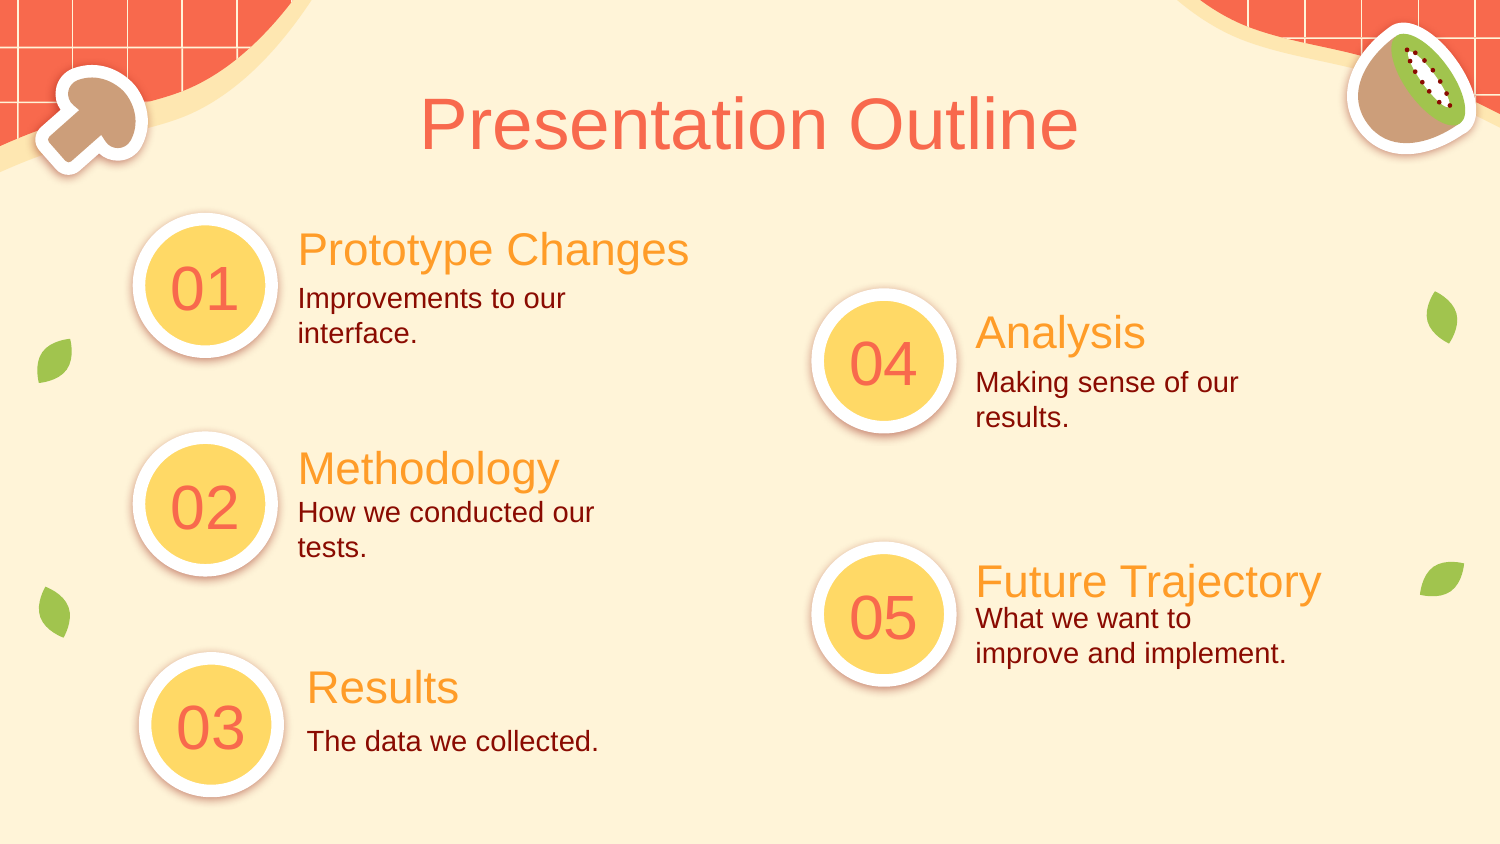

Presentation Outline
# Prototype Changes

01
Improvements to our interface.

Analysis
04
Making sense of our results.
Methodology

02
How we conducted our tests.

Future Trajectory
05
What we want to improve and implement.
Results

03
The data we collected.